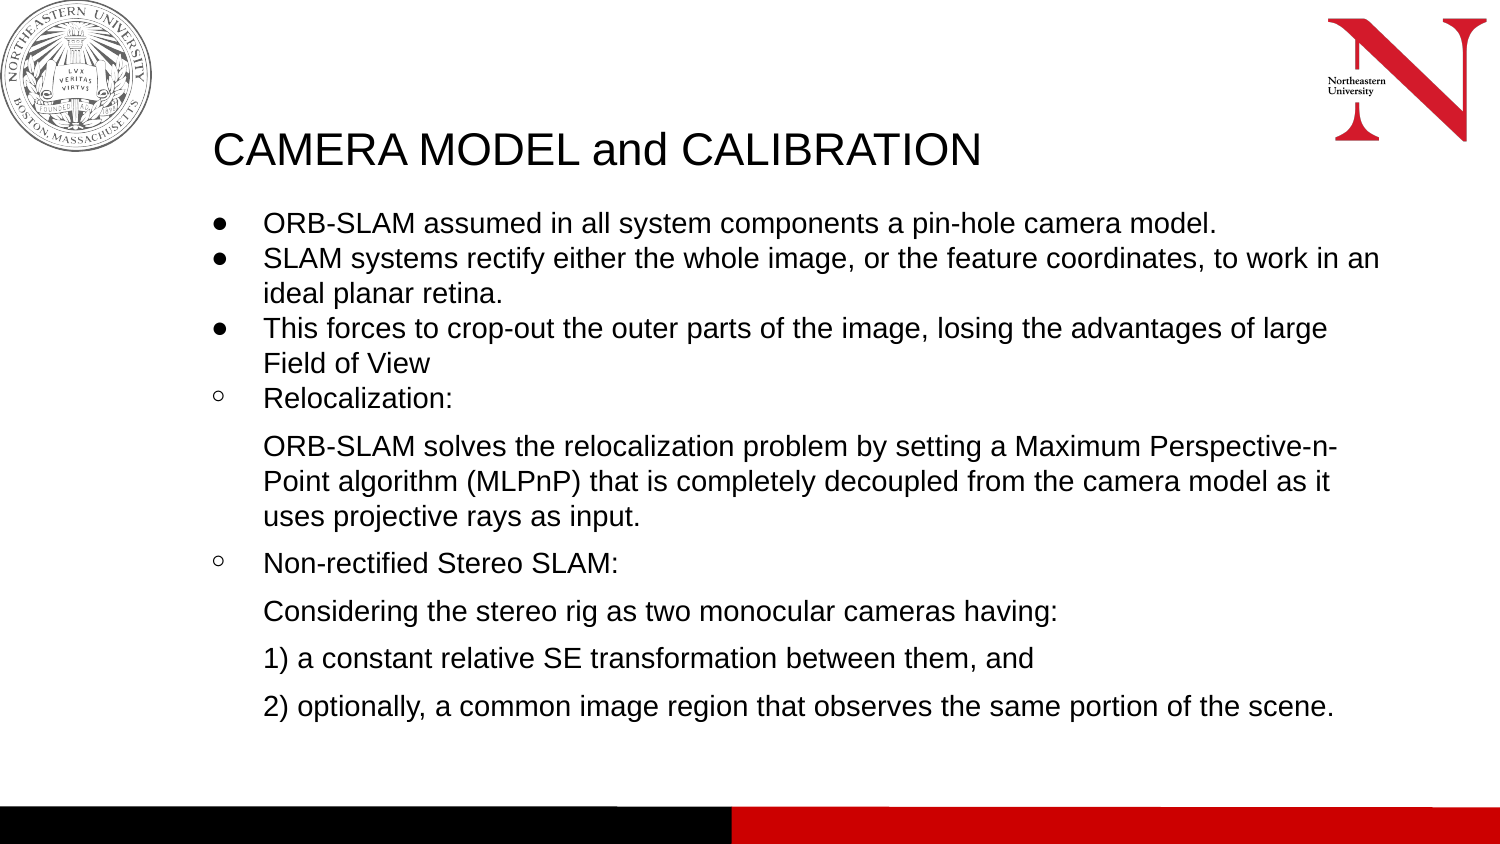

# CAMERA MODEL and CALIBRATION
ORB-SLAM assumed in all system components a pin-hole camera model.
SLAM systems rectify either the whole image, or the feature coordinates, to work in an ideal planar retina.
This forces to crop-out the outer parts of the image, losing the advantages of large Field of View
Relocalization:
ORB-SLAM solves the relocalization problem by setting a Maximum Perspective-n-Point algorithm (MLPnP) that is completely decoupled from the camera model as it uses projective rays as input.
Non-rectified Stereo SLAM:
Considering the stereo rig as two monocular cameras having:
1) a constant relative SE transformation between them, and
2) optionally, a common image region that observes the same portion of the scene.